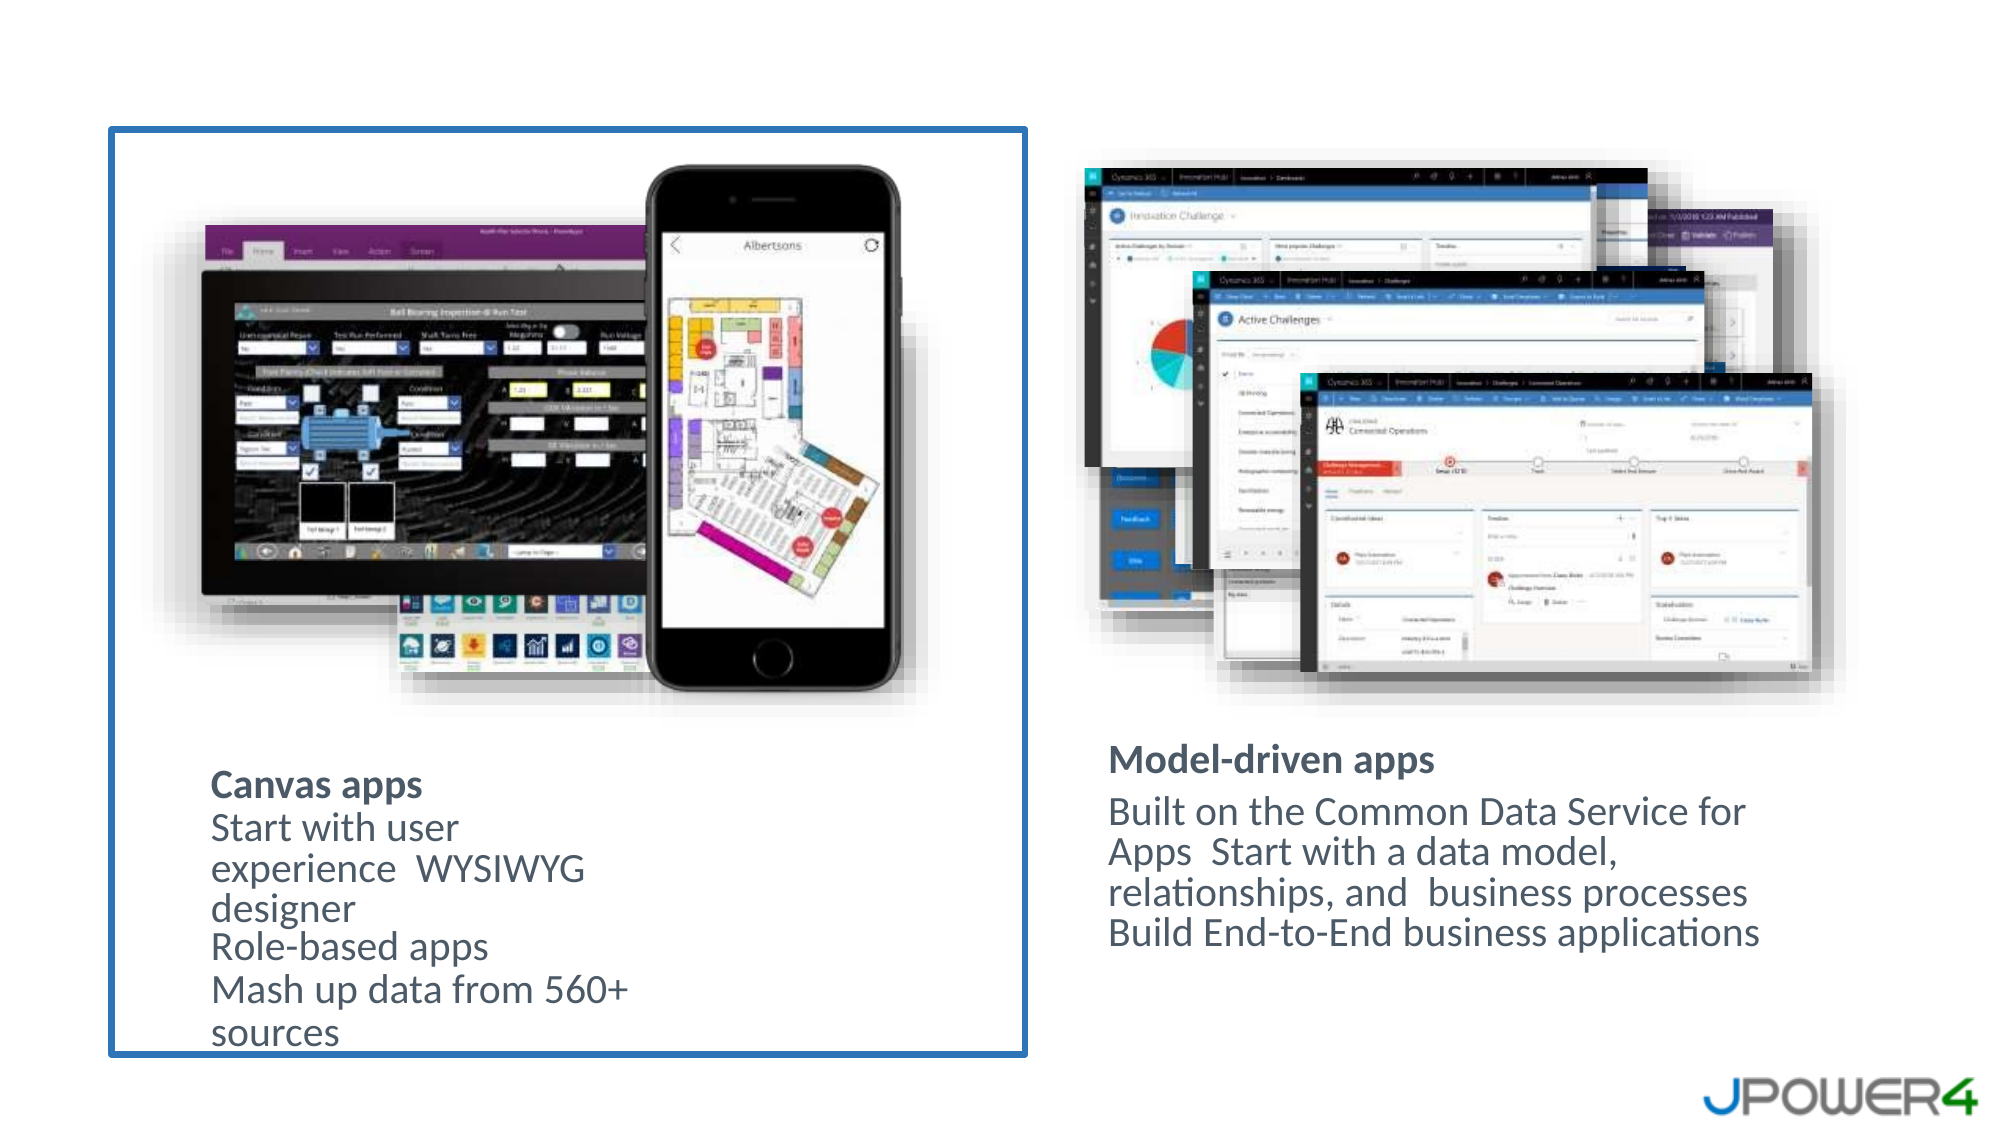

Canvas apps
Start with user experience  WYSIWYG designer
Role-based apps
Mash up data from 560+ sources

Model-driven apps
Built on the Common Data Service for Apps  Start with a data model, relationships, and  business processes
Build End-to-End business applications